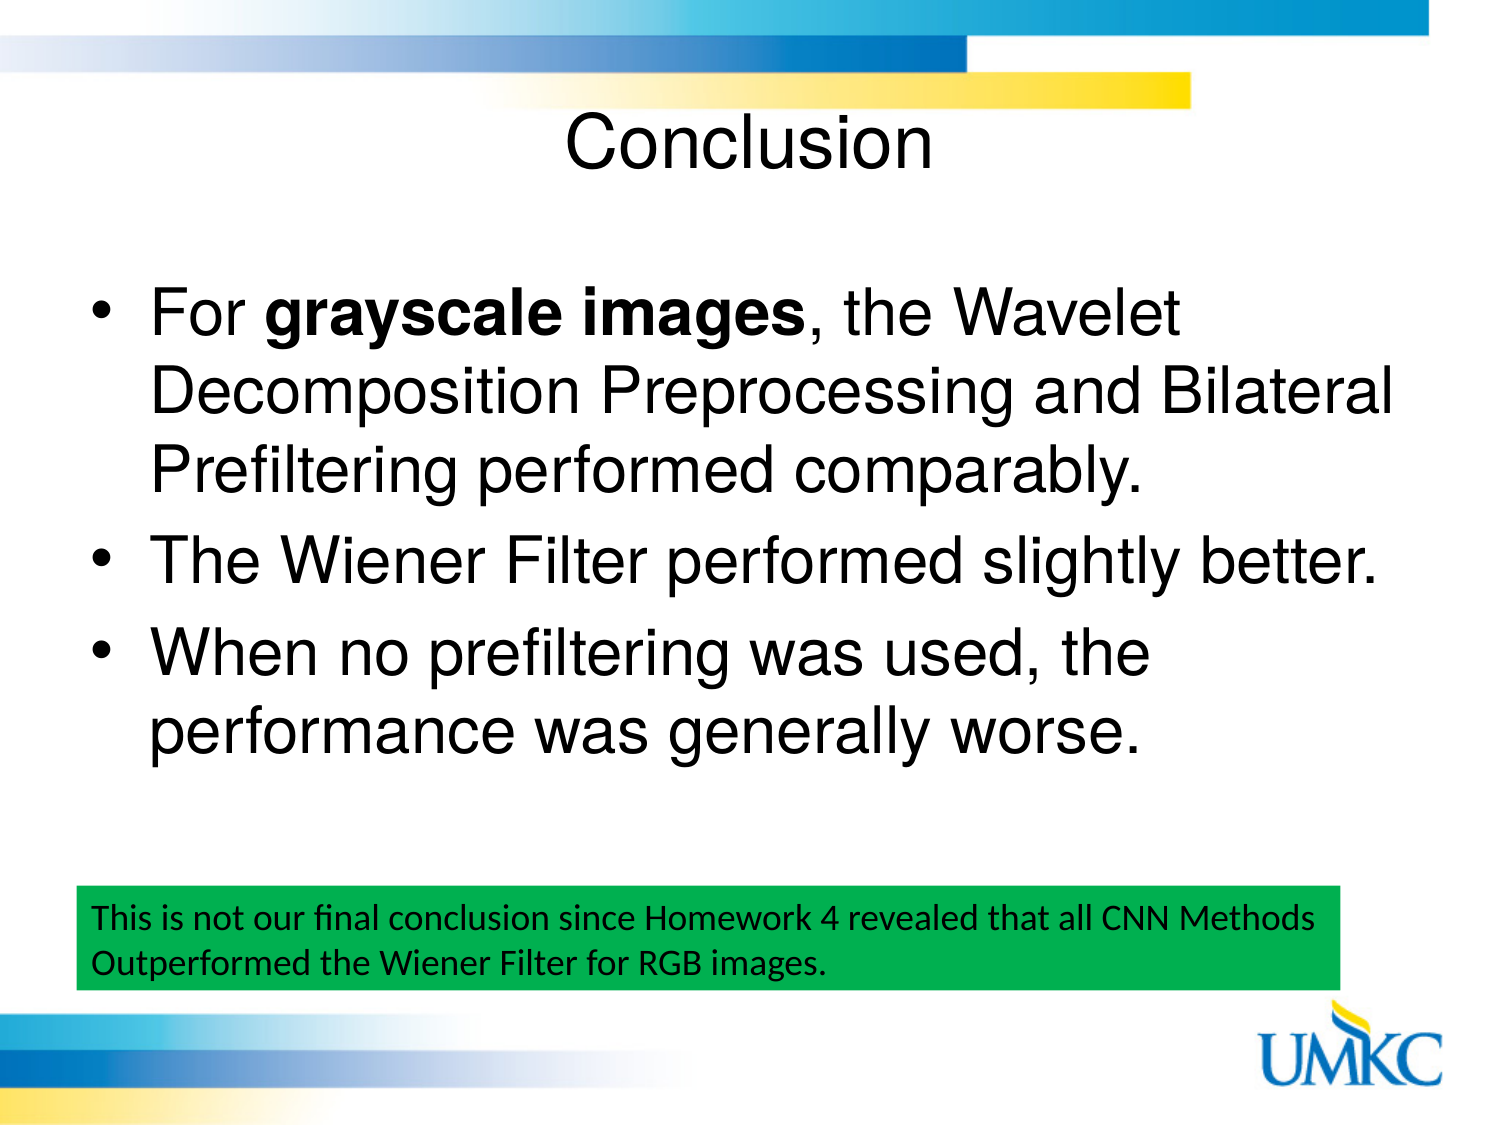

# Conclusion
For grayscale images, the Wavelet Decomposition Preprocessing and Bilateral Prefiltering performed comparably.
The Wiener Filter performed slightly better.
When no prefiltering was used, the performance was generally worse.

This is not our final conclusion since Homework 4 revealed that all CNN Methods
Outperformed the Wiener Filter for RGB images.